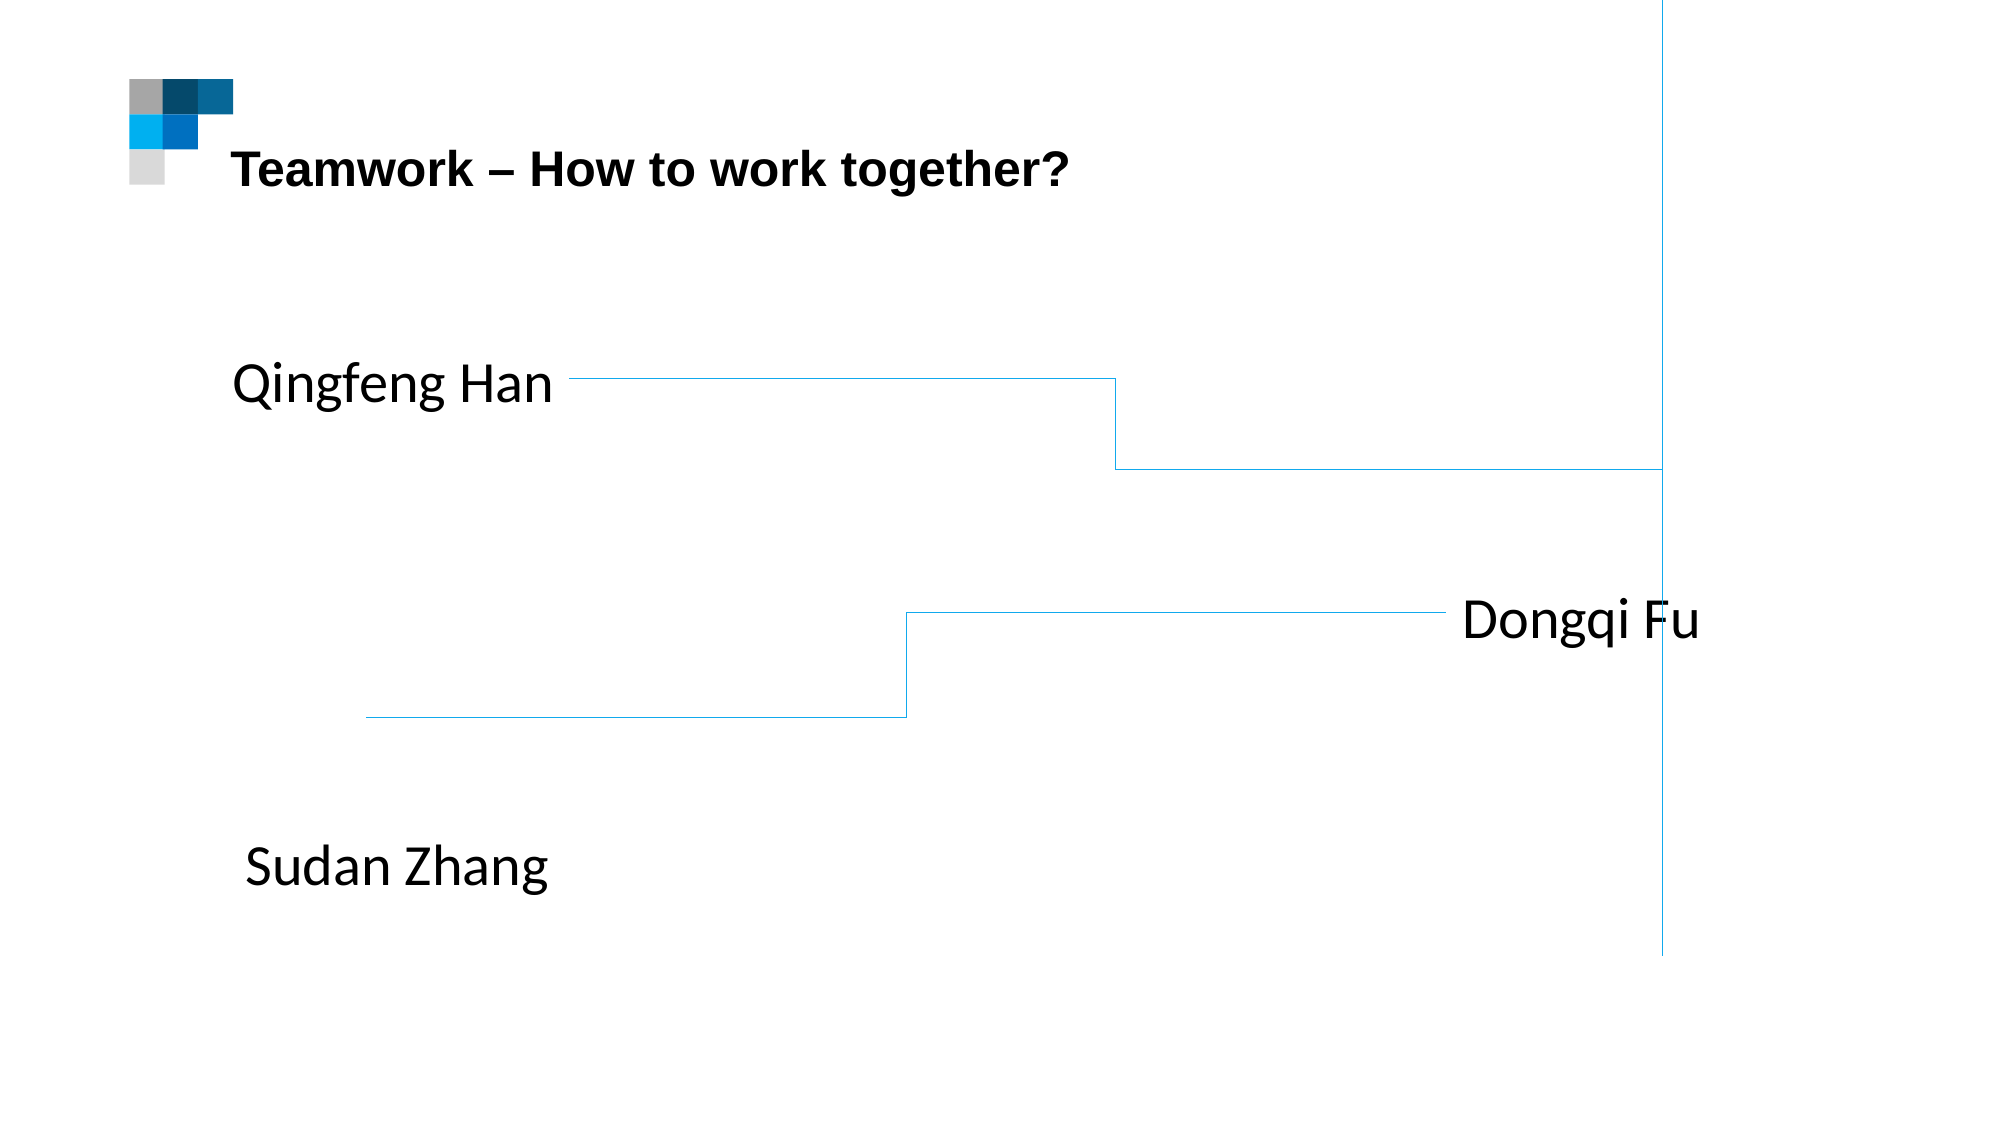

Teamwork – How to work together?
Qingfeng Han
Dongqi Fu
Sudan Zhang